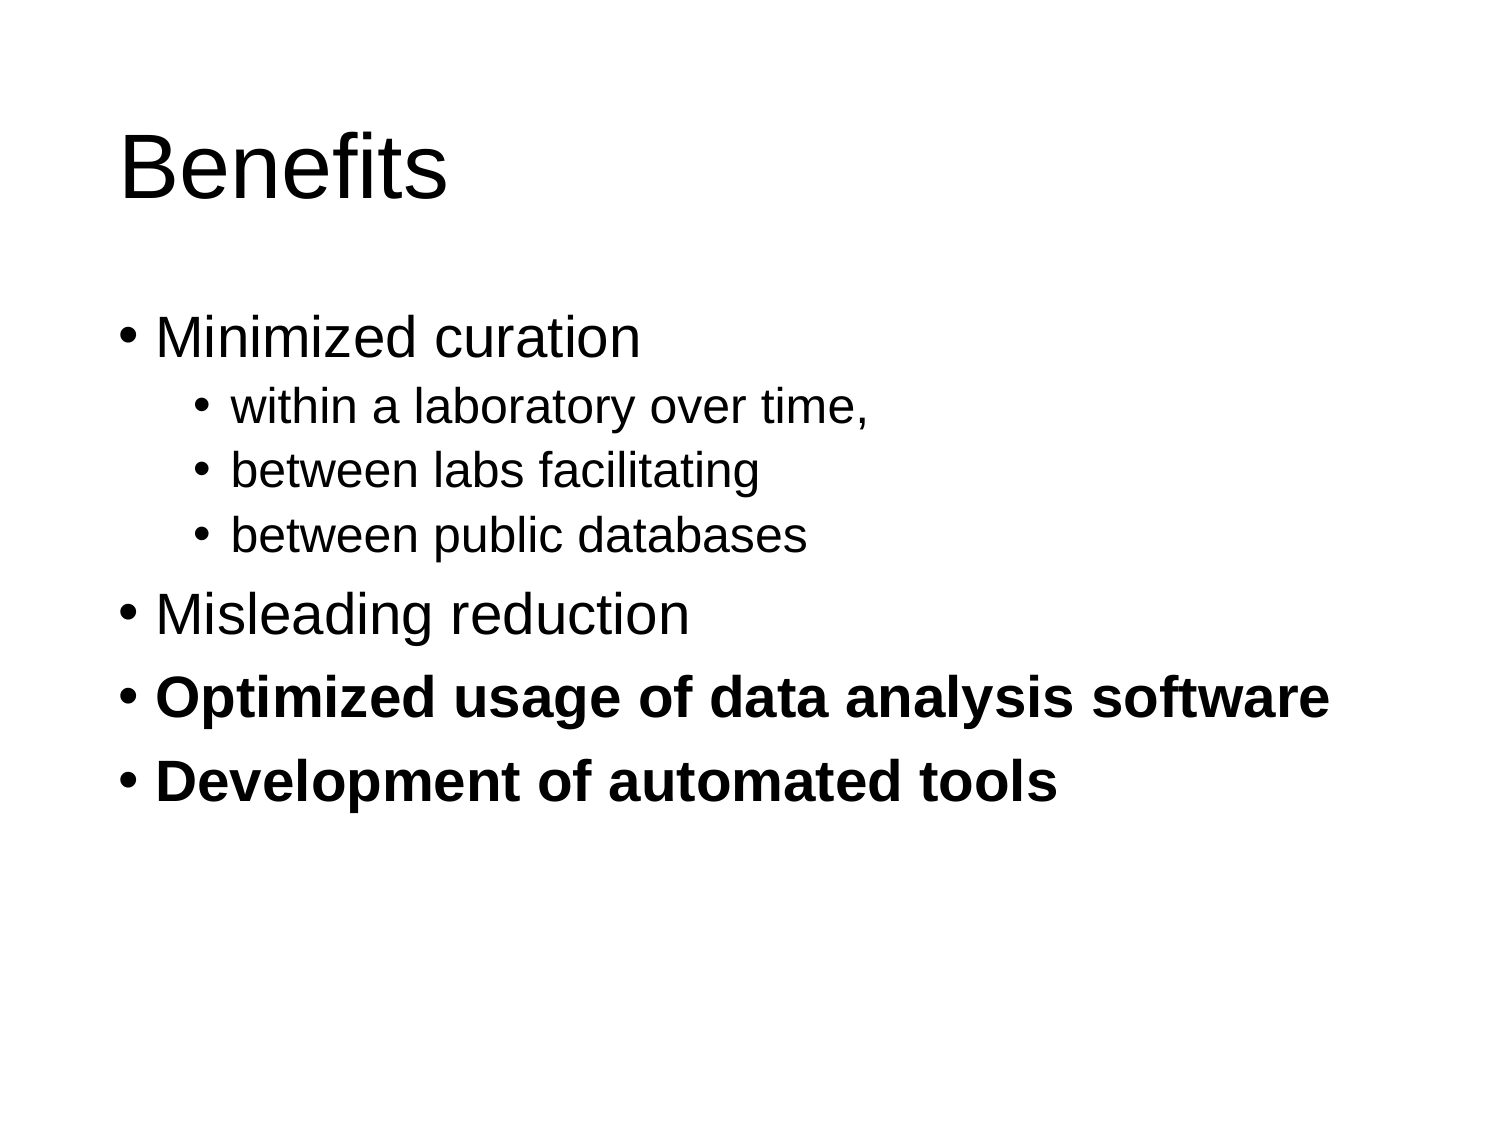

# Benefits
Minimized curation
within a laboratory over time,
between labs facilitating
between public databases
Misleading reduction
Optimized usage of data analysis software
Development of automated tools